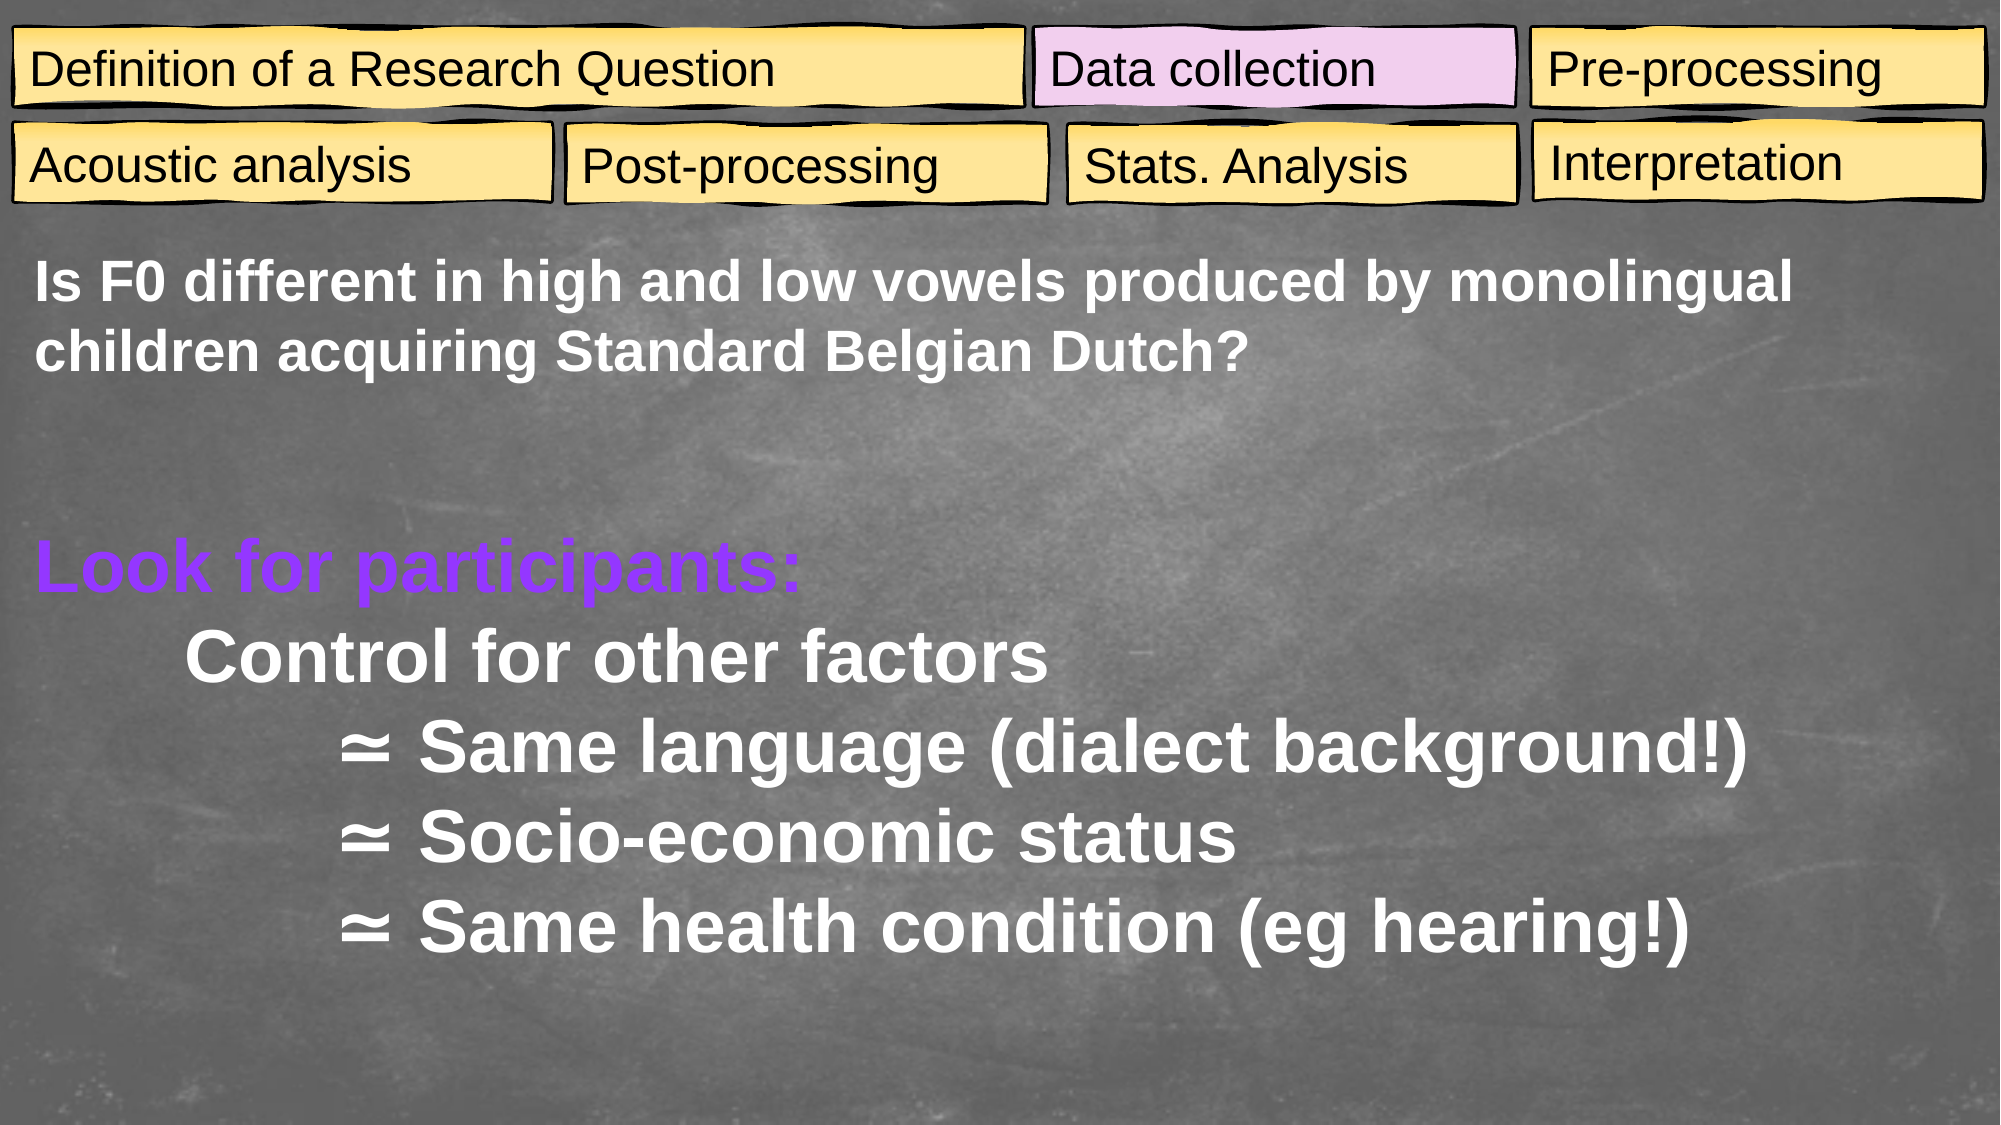

Definition of a Research Question
Data collection
Pre-processing
Interpretation
Acoustic analysis
Post-processing
Stats. Analysis
Is F0 different in high and low vowels produced by monolingual children acquiring Standard Belgian Dutch?
Look for participants:
	Control for other factors
	≃ Same language (dialect background!)
	≃ Socio-economic status
	≃ Same health condition (eg hearing!)